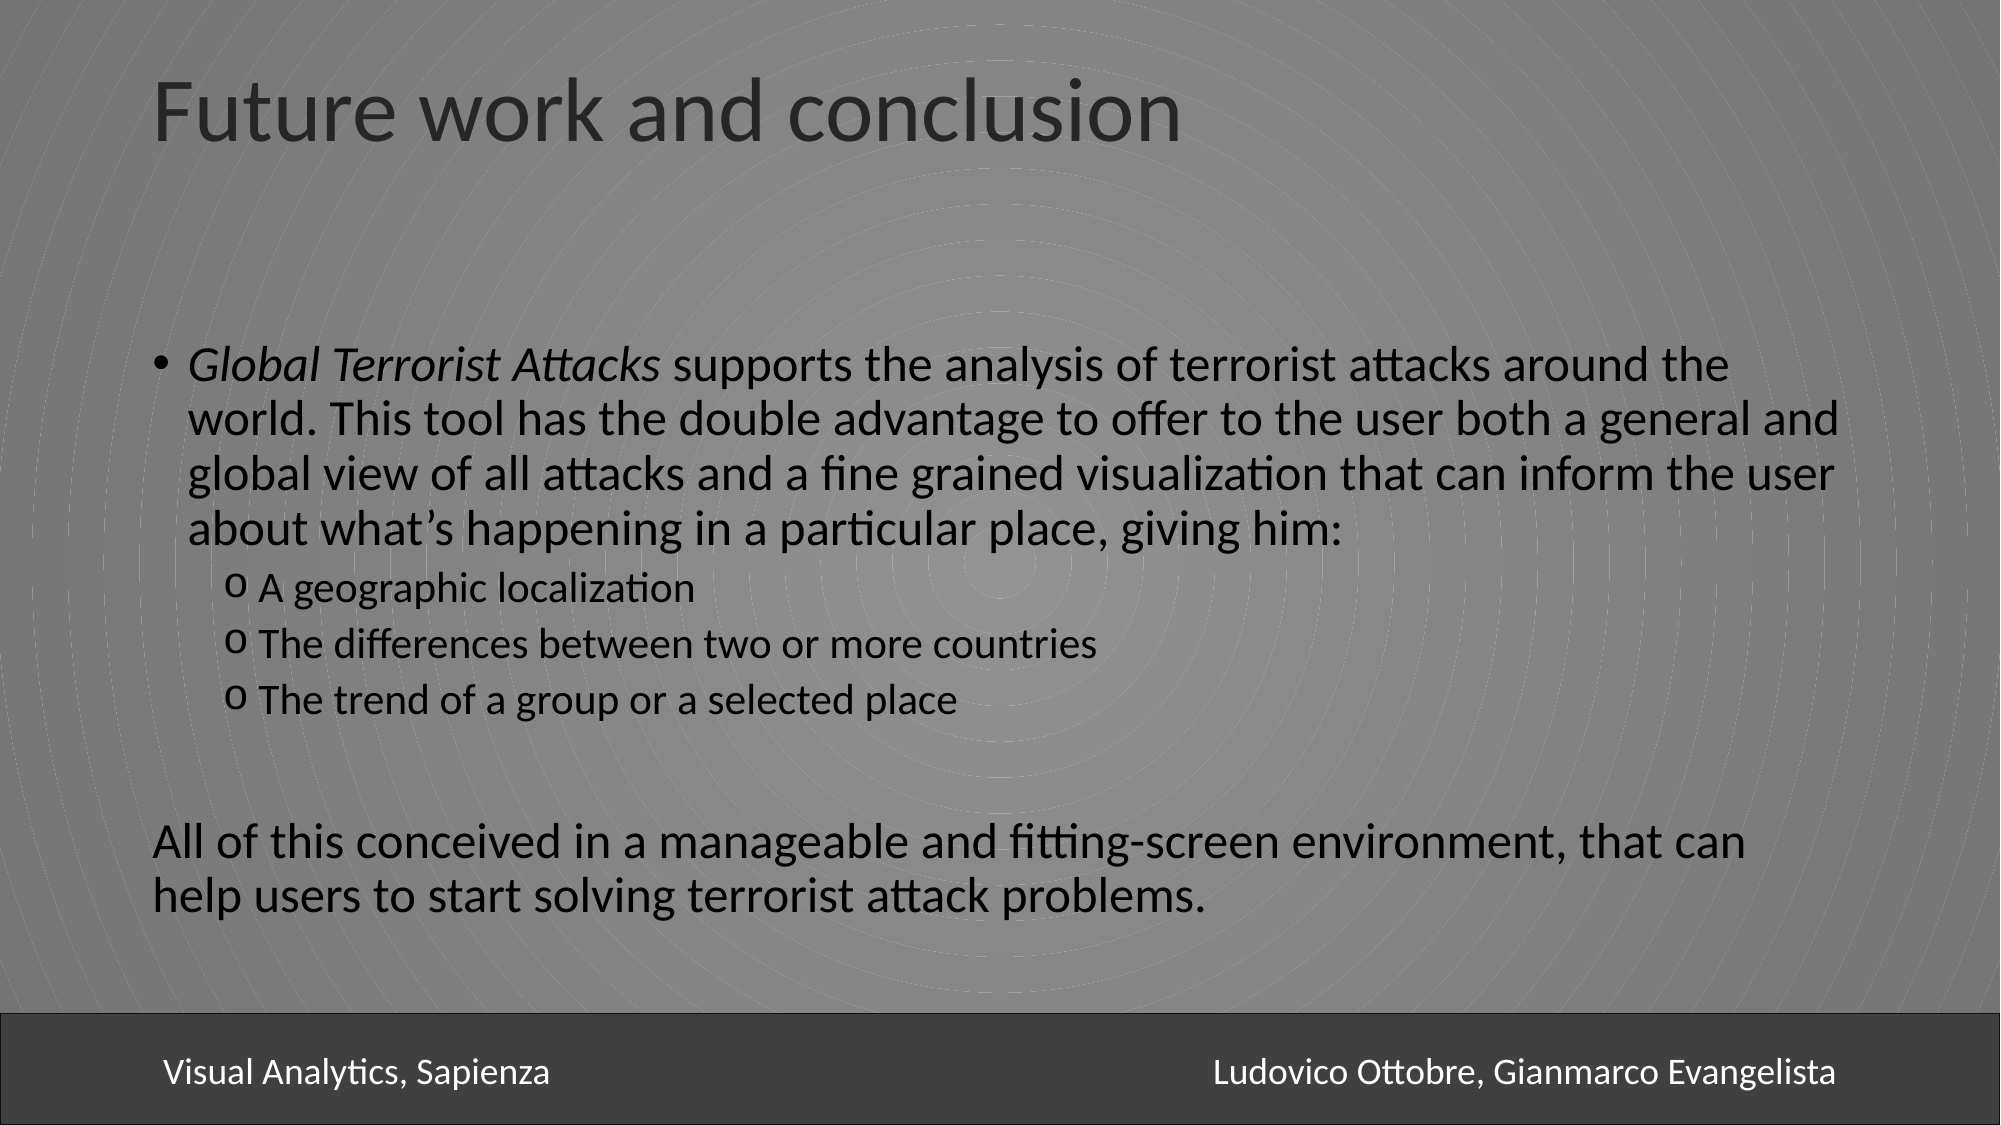

# Future work and conclusion

Global Terrorist Attacks supports the analysis of terrorist attacks around the world. This tool has the double advantage to offer to the user both a general and global view of all attacks and a fine grained visualization that can inform the user about what’s happening in a particular place, giving him:
A geographic localization
The differences between two or more countries
The trend of a group or a selected place

All of this conceived in a manageable and fitting-screen environment, that can help users to start solving terrorist attack problems.
Visual Analytics, Sapienza					Ludovico Ottobre, Gianmarco Evangelista